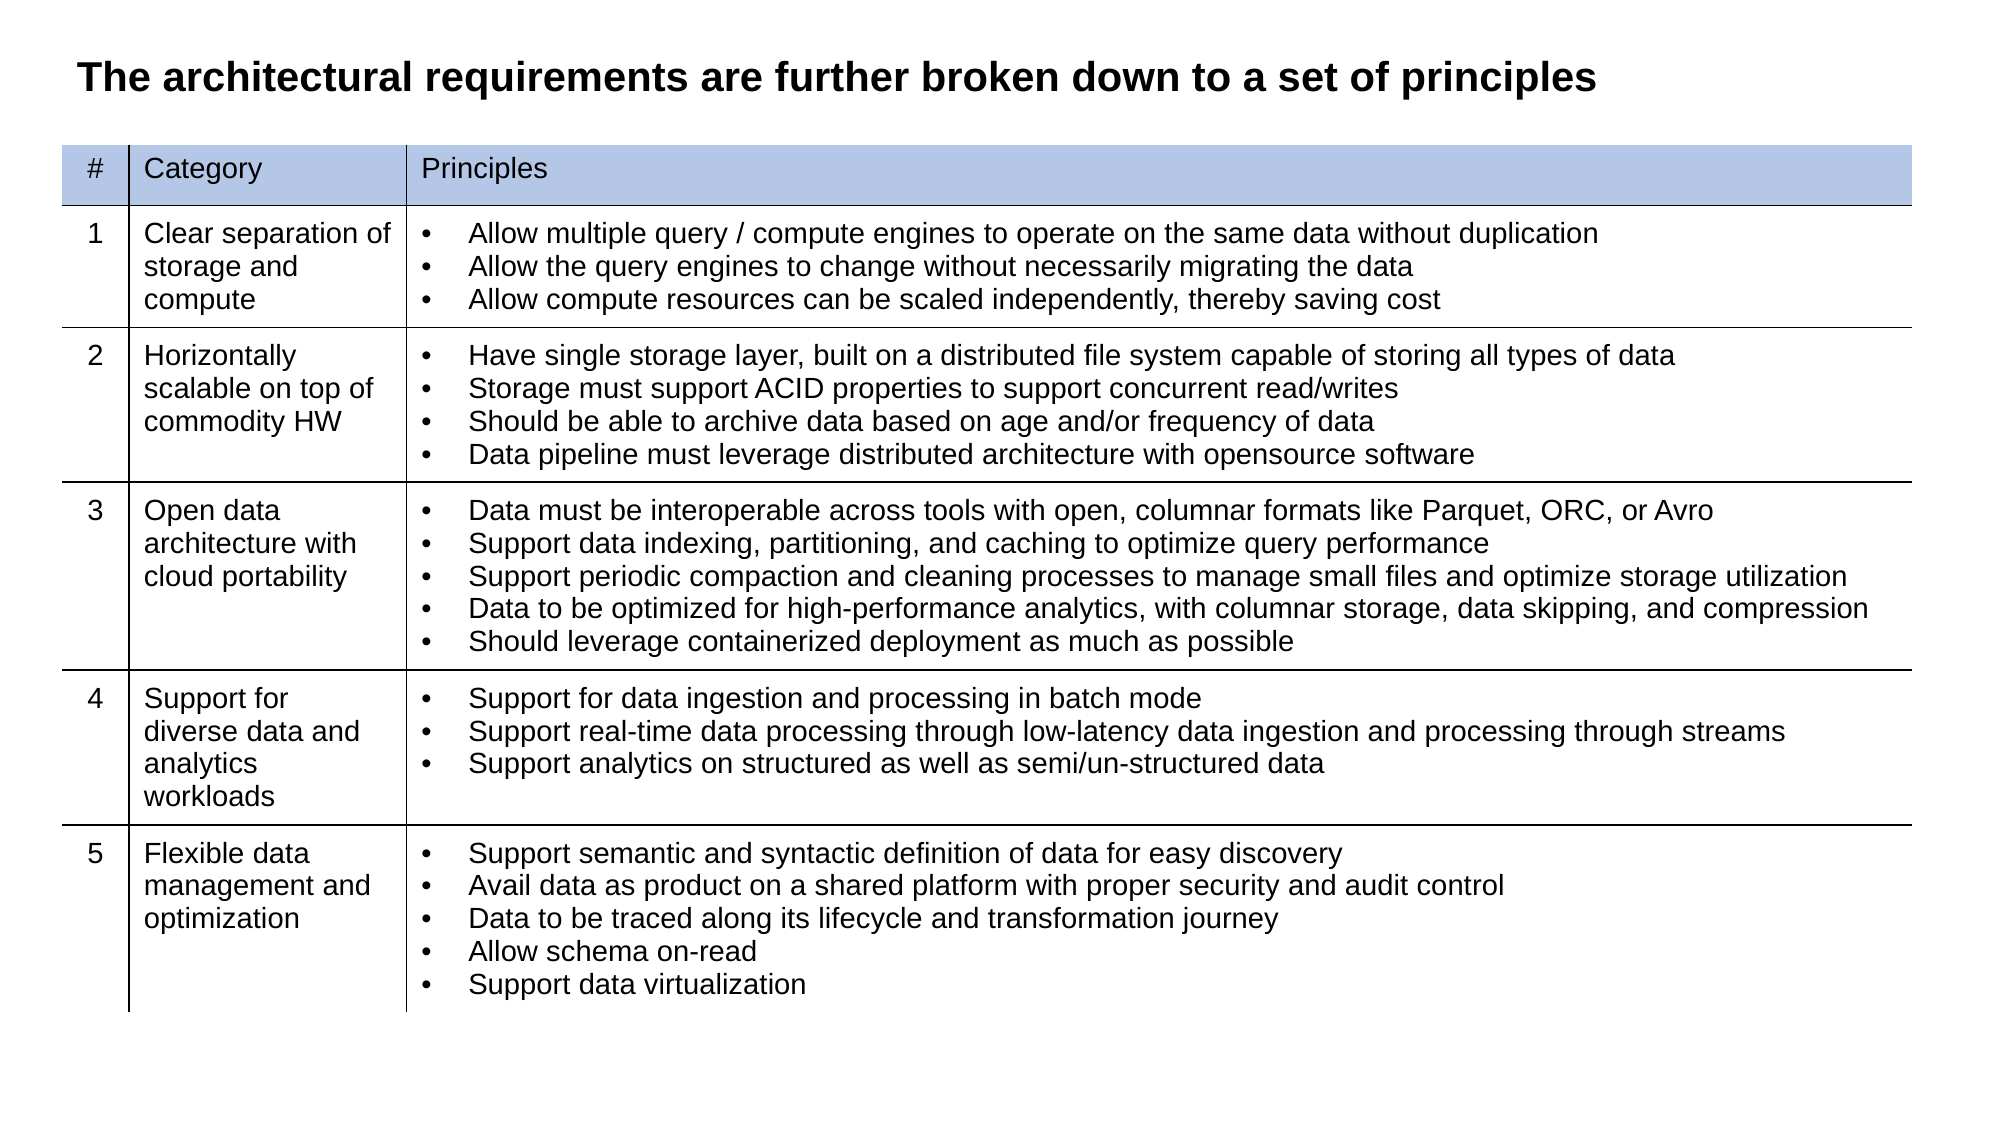

# The architectural requirements are further broken down to a set of principles
| # | Category | Principles |
| --- | --- | --- |
| 1 | Clear separation of storage and compute | Allow multiple query / compute engines to operate on the same data without duplication Allow the query engines to change without necessarily migrating the data Allow compute resources can be scaled independently, thereby saving cost |
| 2 | Horizontally scalable on top of commodity HW | Have single storage layer, built on a distributed file system capable of storing all types of data Storage must support ACID properties to support concurrent read/writes Should be able to archive data based on age and/or frequency of data Data pipeline must leverage distributed architecture with opensource software |
| 3 | Open data architecture with cloud portability | Data must be interoperable across tools with open, columnar formats like Parquet, ORC, or Avro Support data indexing, partitioning, and caching to optimize query performance Support periodic compaction and cleaning processes to manage small files and optimize storage utilization Data to be optimized for high-performance analytics, with columnar storage, data skipping, and compression Should leverage containerized deployment as much as possible |
| 4 | Support for diverse data and analytics workloads | Support for data ingestion and processing in batch mode Support real-time data processing through low-latency data ingestion and processing through streams Support analytics on structured as well as semi/un-structured data |
| 5 | Flexible data management and optimization | Support semantic and syntactic definition of data for easy discovery Avail data as product on a shared platform with proper security and audit control Data to be traced along its lifecycle and transformation journey Allow schema on-read Support data virtualization |